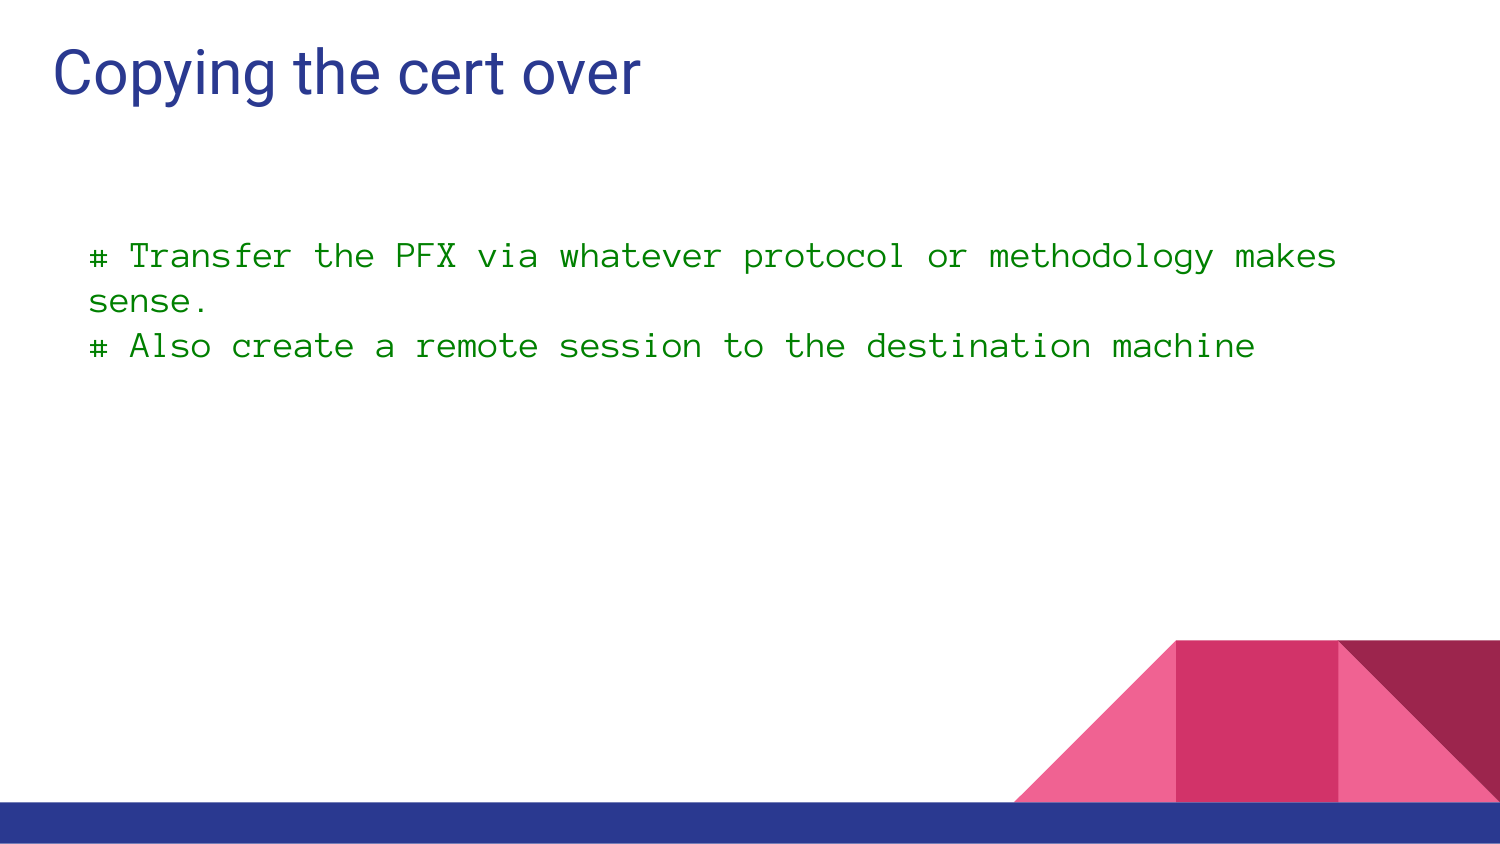

# Copying the cert over
# Transfer the PFX via whatever protocol or methodology makes sense.
# Also create a remote session to the destination machine